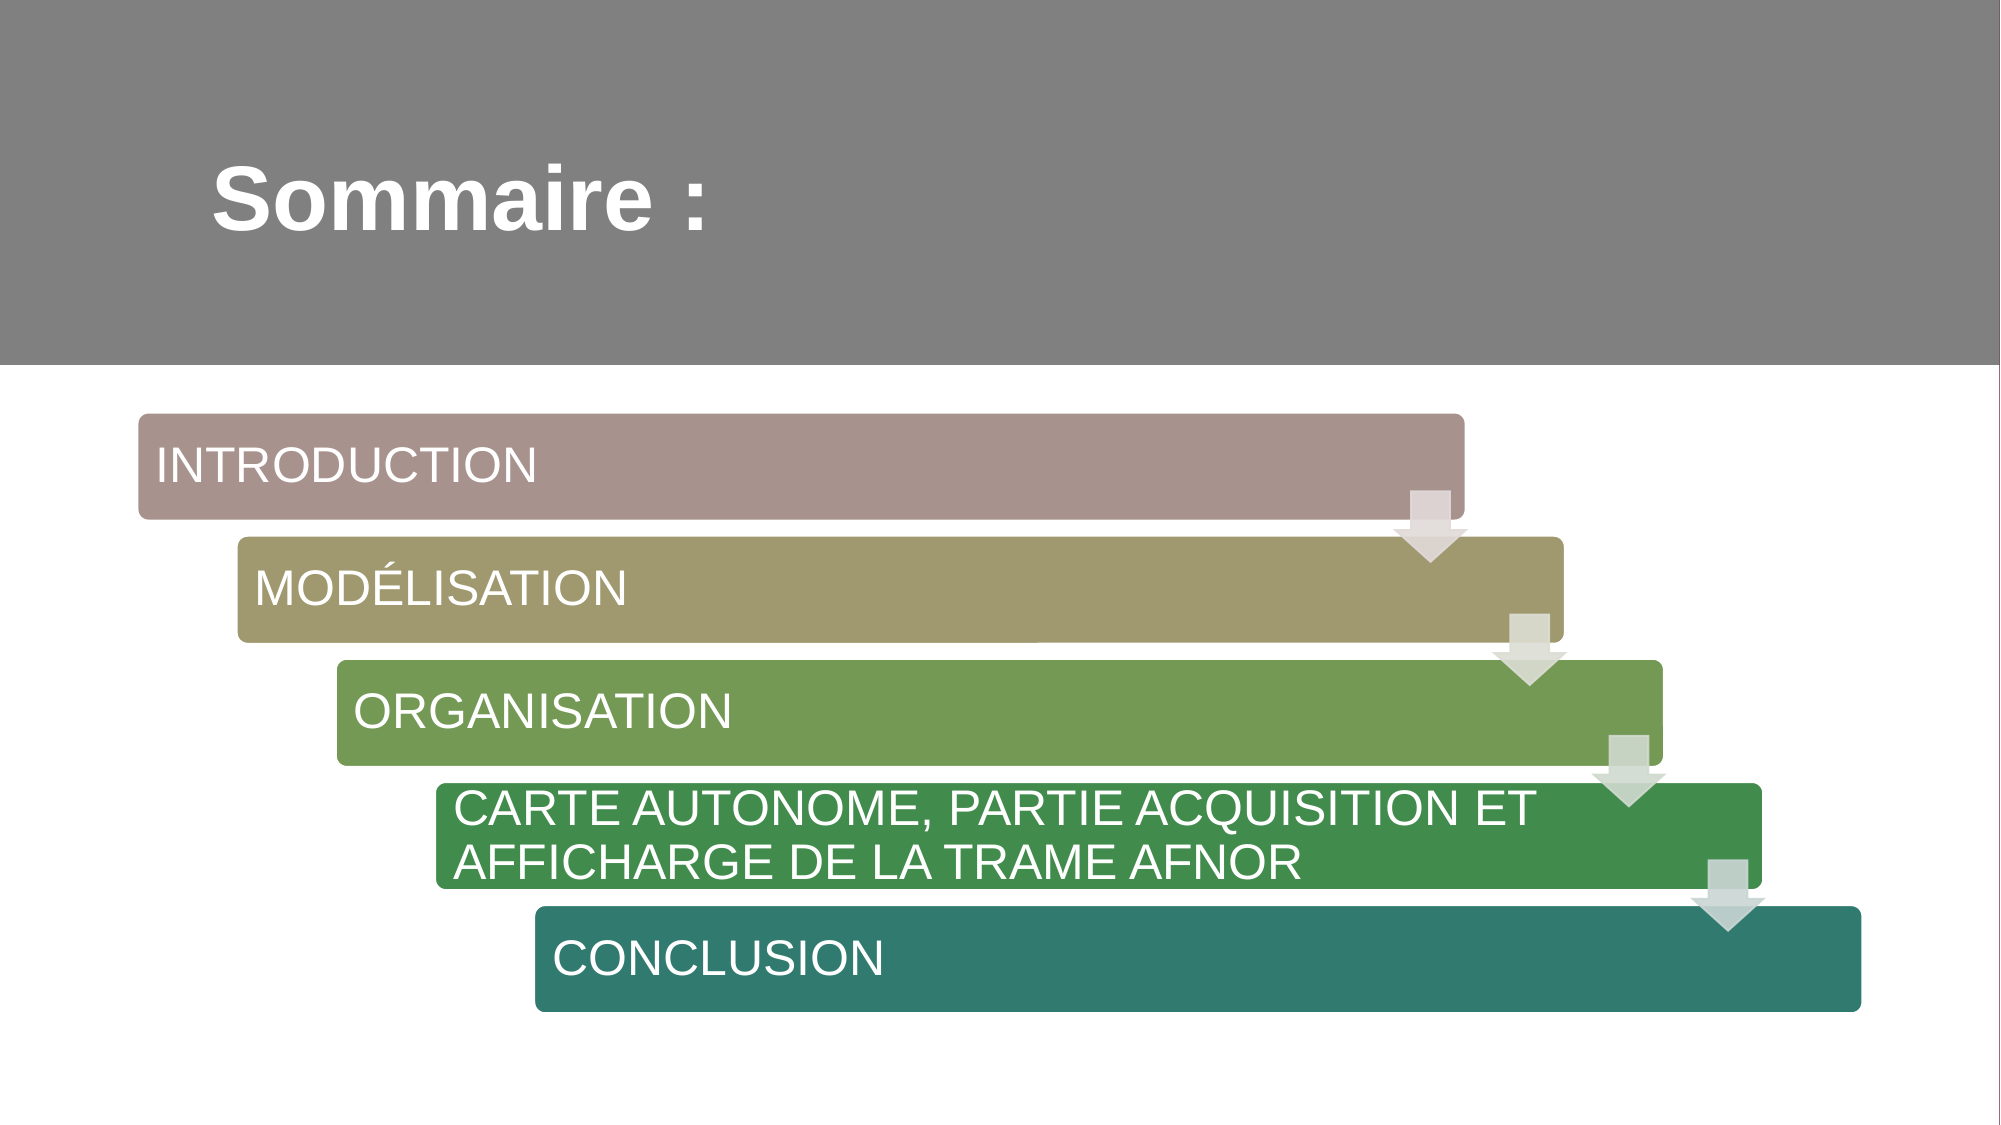

# Sommaire :

INTRODUCTION

MODÉLISATION

ORGANISATION

CARTE AUTONOME, PARTIE ACQUISITION ET AFFICHARGE DE LA TRAME AFNOR

CONCLUSION